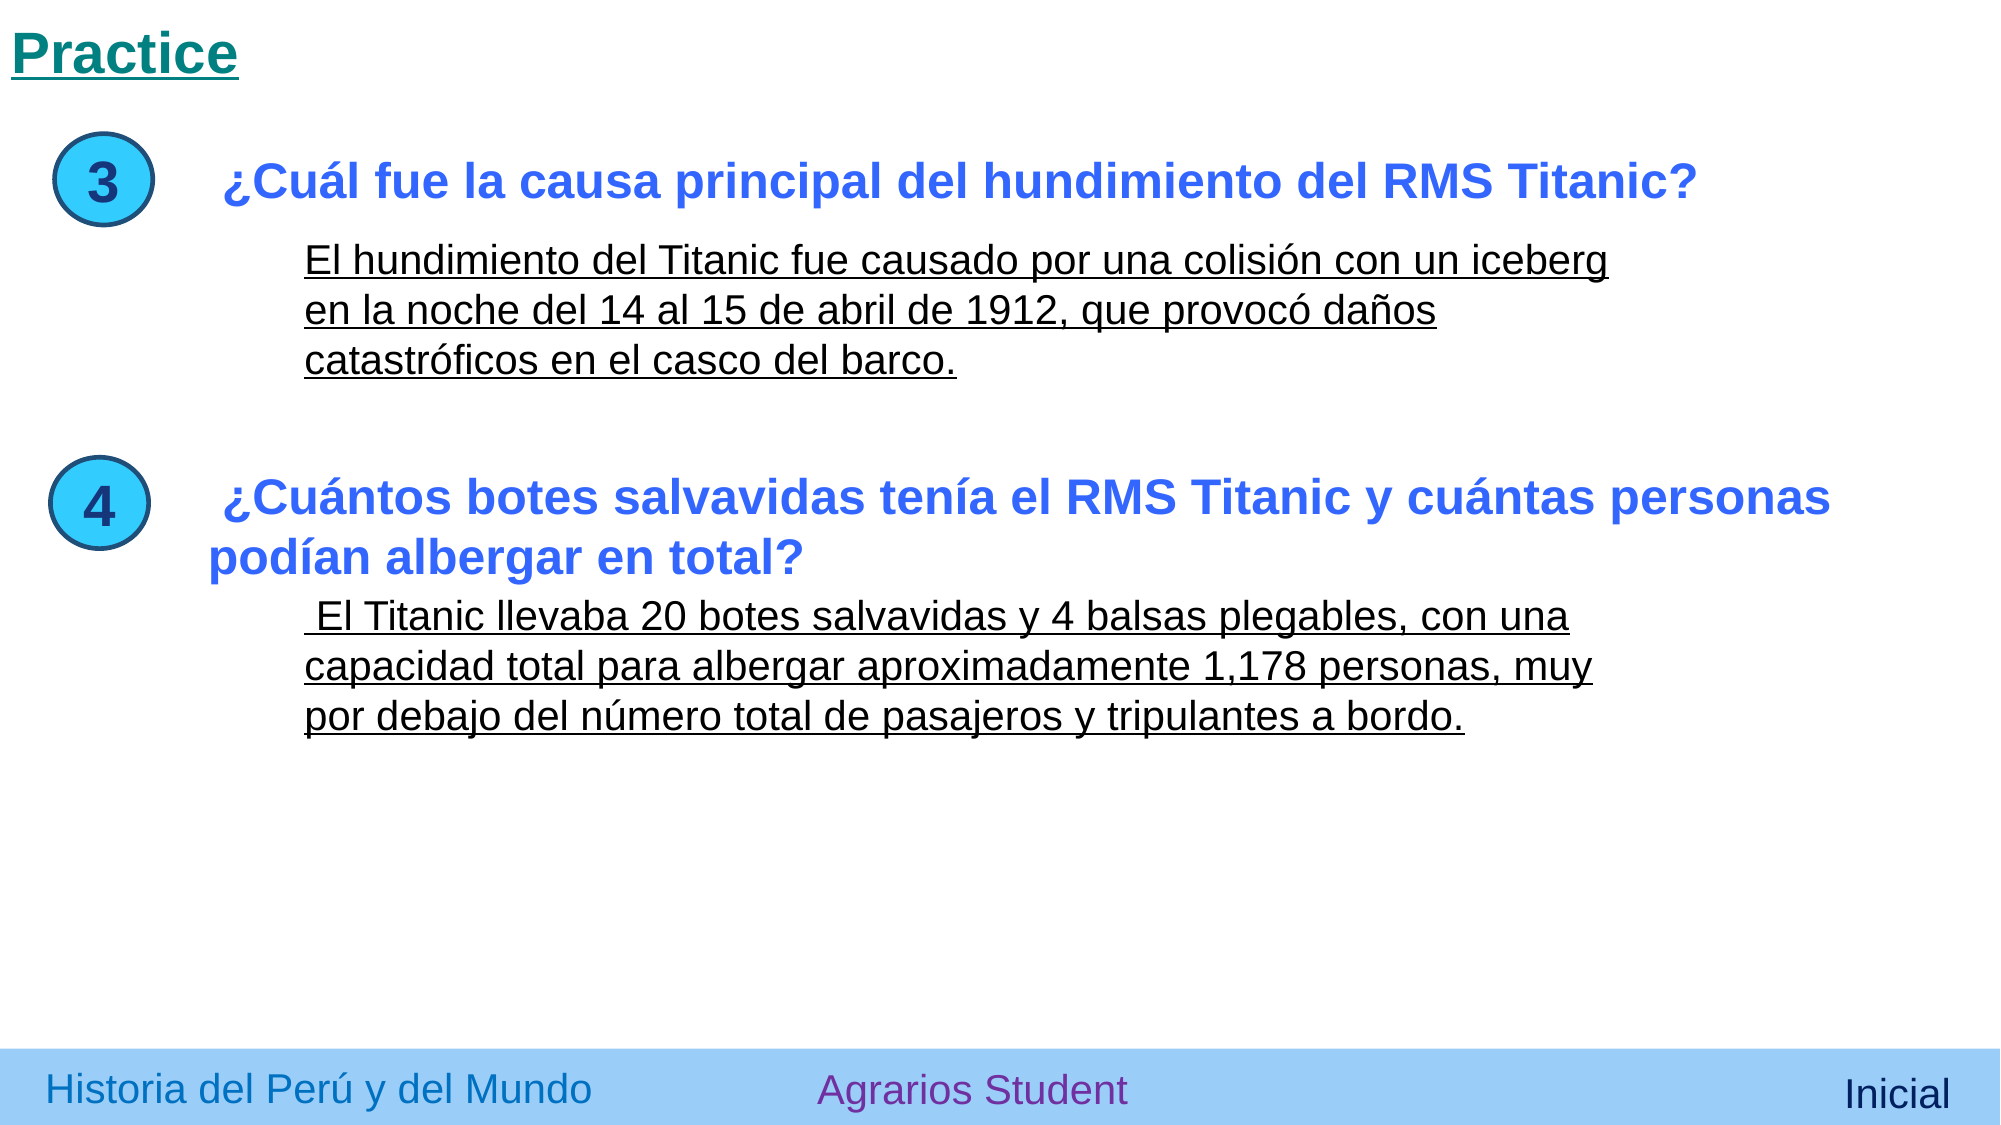

3
 ¿Cuál fue la causa principal del hundimiento del RMS Titanic?
El hundimiento del Titanic fue causado por una colisión con un iceberg en la noche del 14 al 15 de abril de 1912, que provocó daños catastróficos en el casco del barco.
4
 ¿Cuántos botes salvavidas tenía el RMS Titanic y cuántas personas podían albergar en total?
 El Titanic llevaba 20 botes salvavidas y 4 balsas plegables, con una capacidad total para albergar aproximadamente 1,178 personas, muy por debajo del número total de pasajeros y tripulantes a bordo.